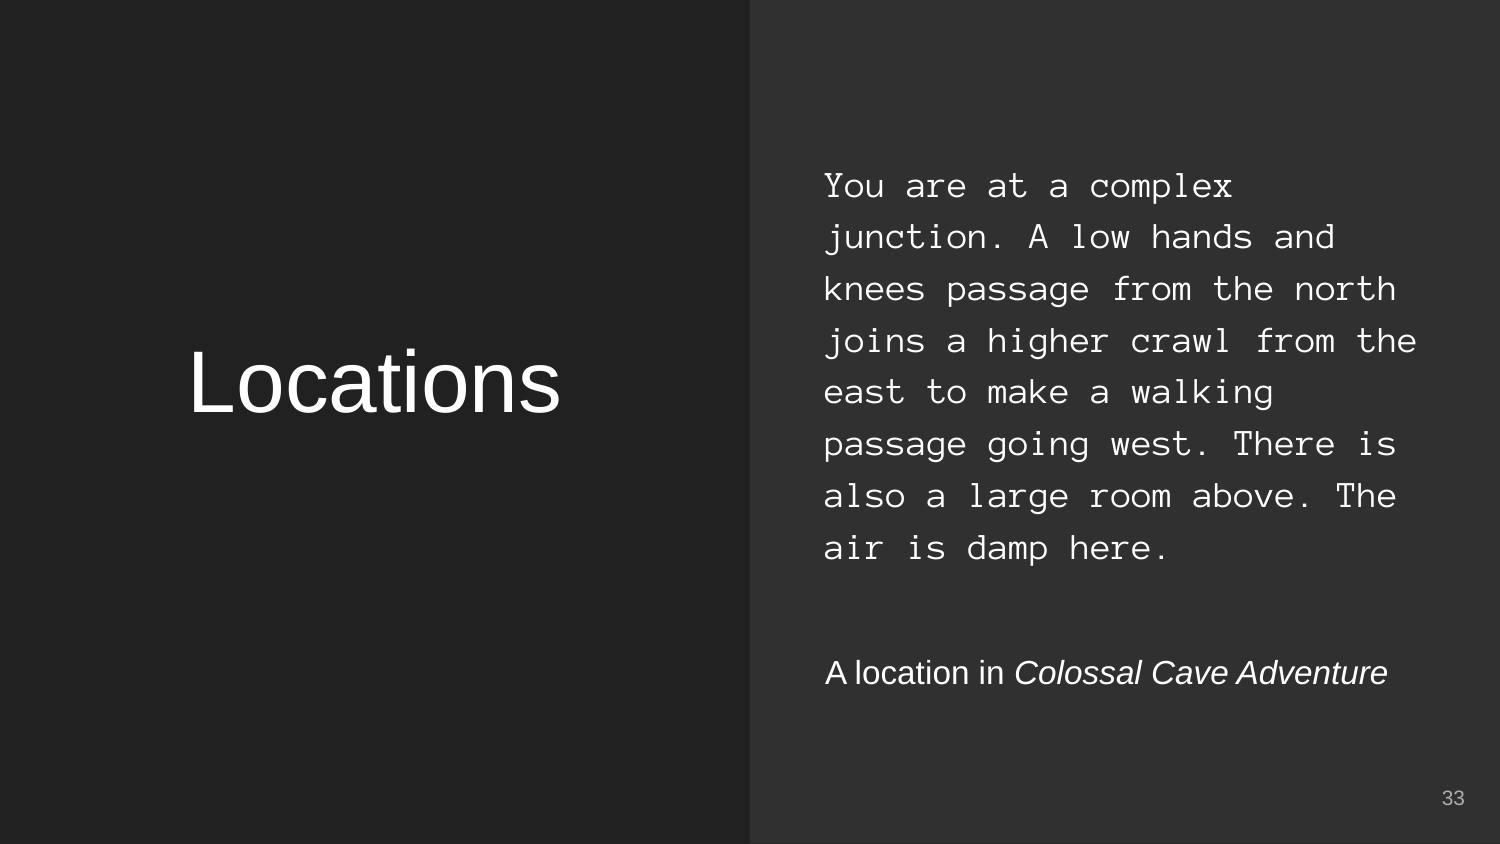

You are at a complex junction. A low hands and knees passage from the north joins a higher crawl from the east to make a walking passage going west. There is also a large room above. The air is damp here.
A location in Colossal Cave Adventure
# Locations

33